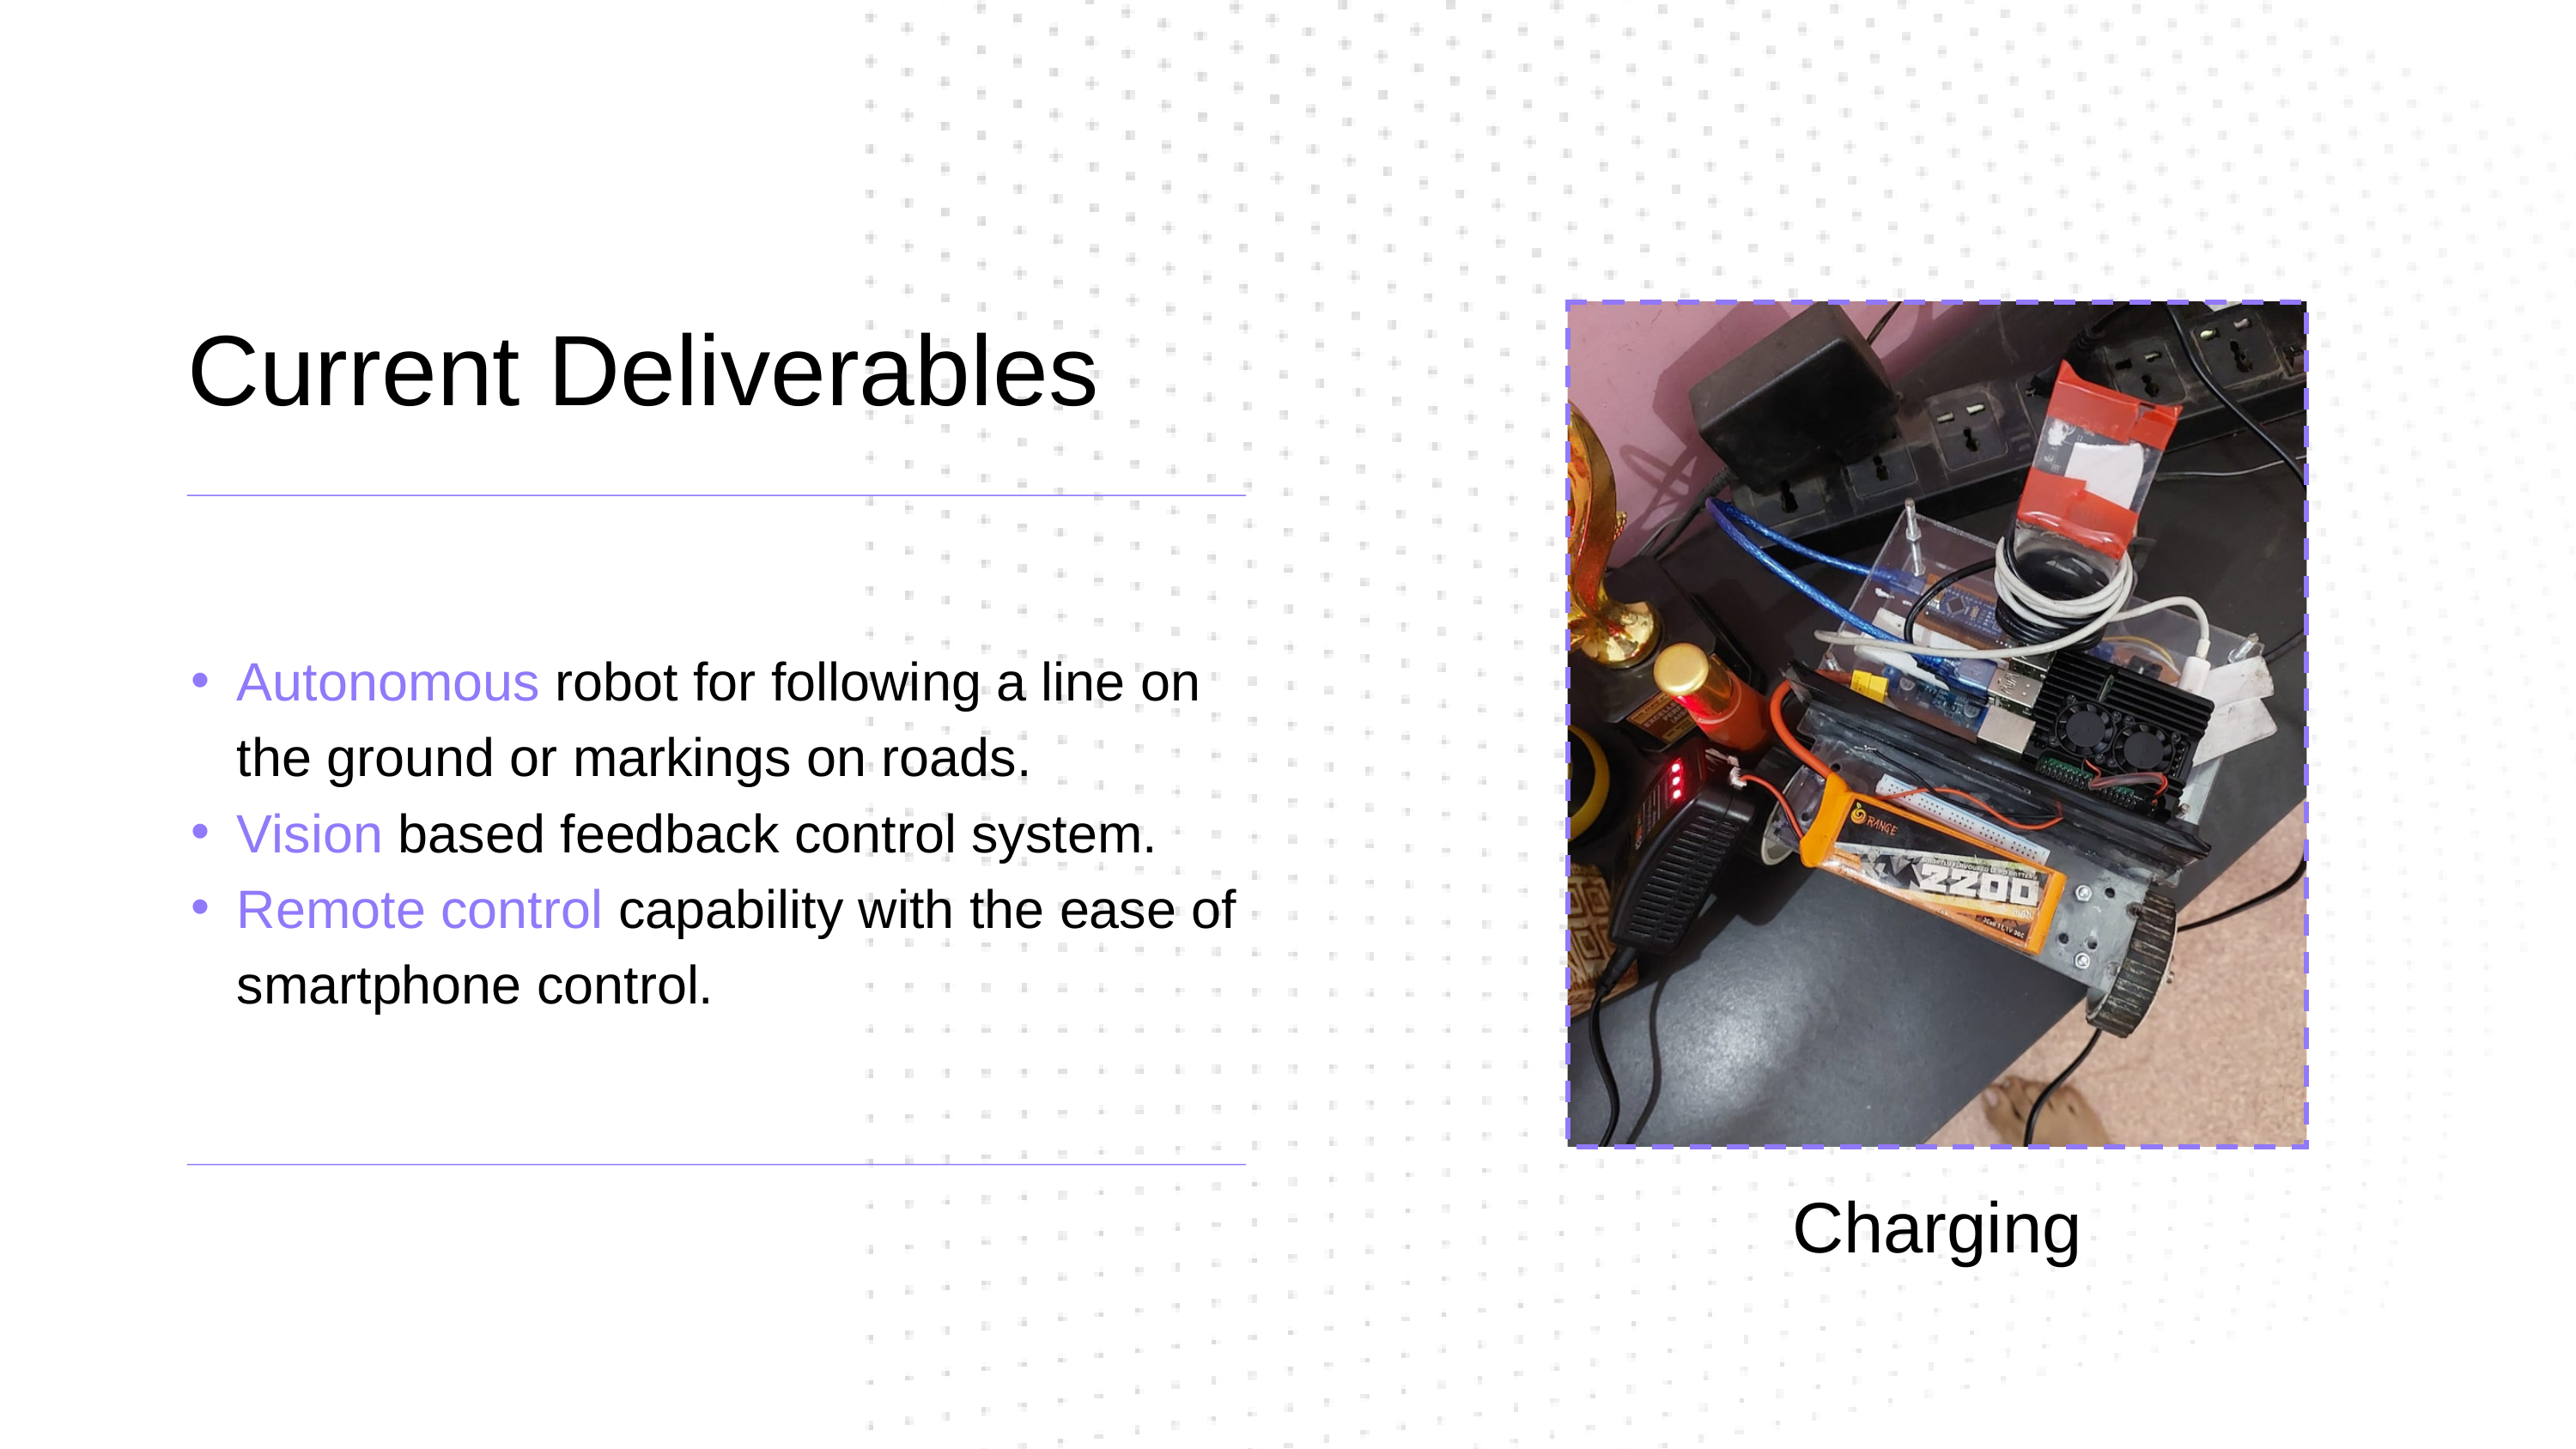

Current Deliverables

Autonomous robot for following a line on the ground or markings on roads.
Vision based feedback control system.
Remote control capability with the ease of smartphone control.

Charging